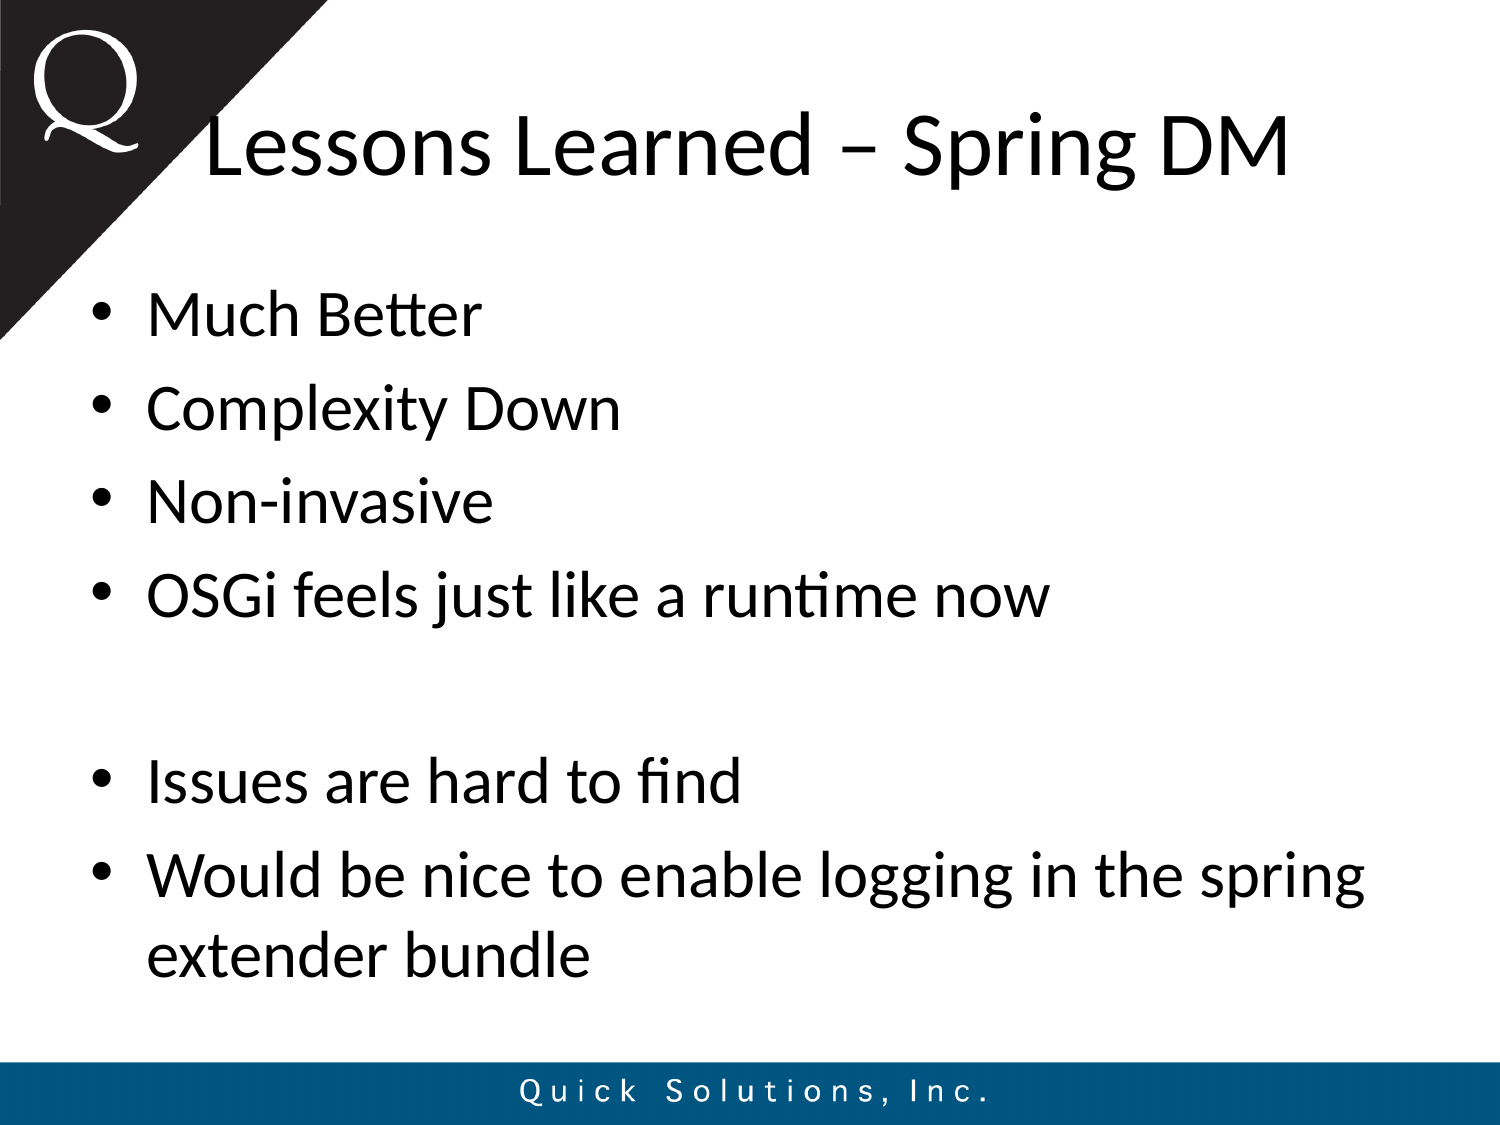

# Lessons Learned – Spring DM
Much Better
Complexity Down
Non-invasive
OSGi feels just like a runtime now

Issues are hard to find
Would be nice to enable logging in the spring extender bundle